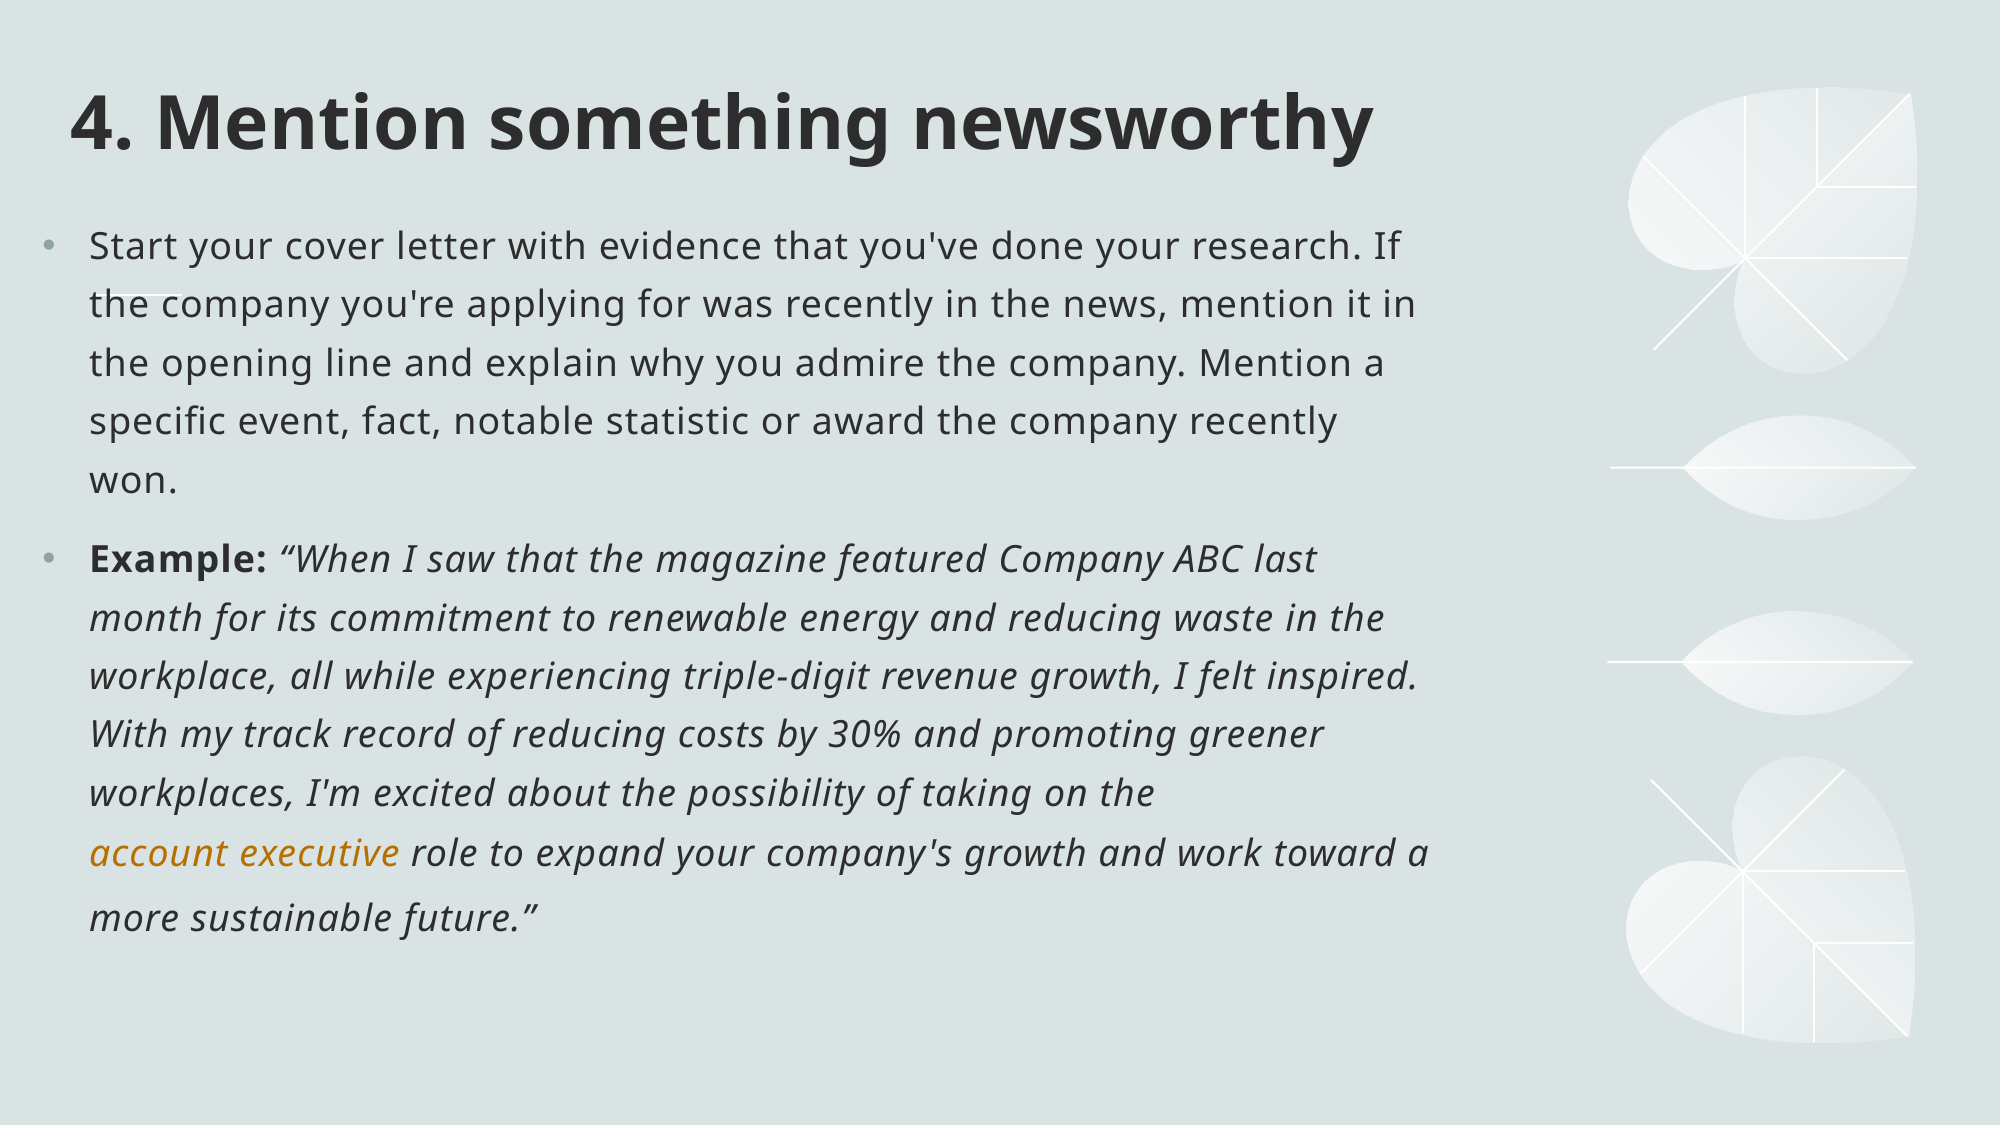

# 4. Mention something newsworthy
Start your cover letter with evidence that you've done your research. If the company you're applying for was recently in the news, mention it in the opening line and explain why you admire the company. Mention a specific event, fact, notable statistic or award the company recently won.
Example: “When I saw that the magazine featured Company ABC last month for its commitment to renewable energy and reducing waste in the workplace, all while experiencing triple-digit revenue growth, I felt inspired. With my track record of reducing costs by 30% and promoting greener workplaces, I'm excited about the possibility of taking on the account executive role to expand your company's growth and work toward a more sustainable future.”